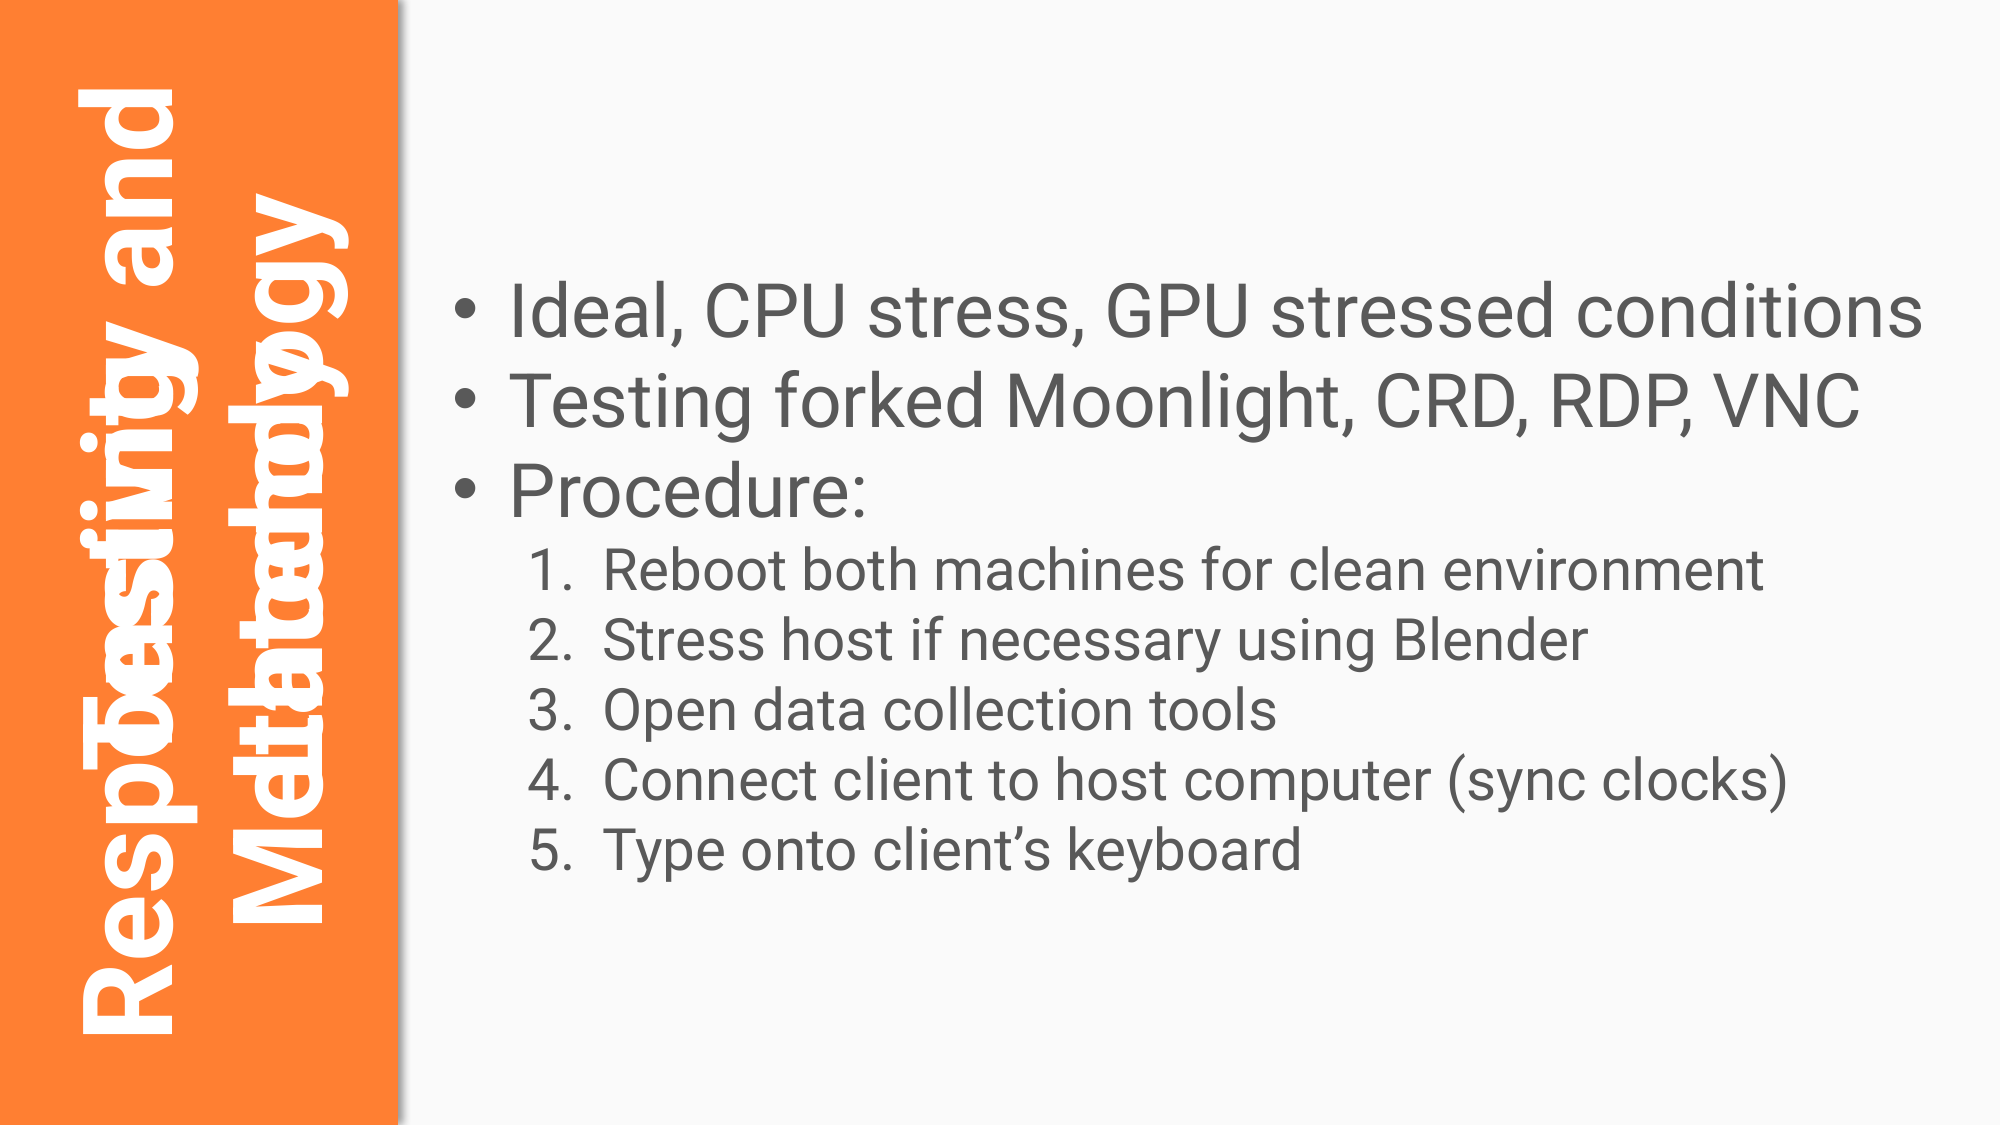

Ideal, CPU stress, GPU stressed conditions
Testing forked Moonlight, CRD, RDP, VNC
Procedure:
Reboot both machines for clean environment
Stress host if necessary using Blender
Open data collection tools
Connect client to host computer (sync clocks)
Type onto client’s keyboard
Responsivity and Latency
Testing Methodology